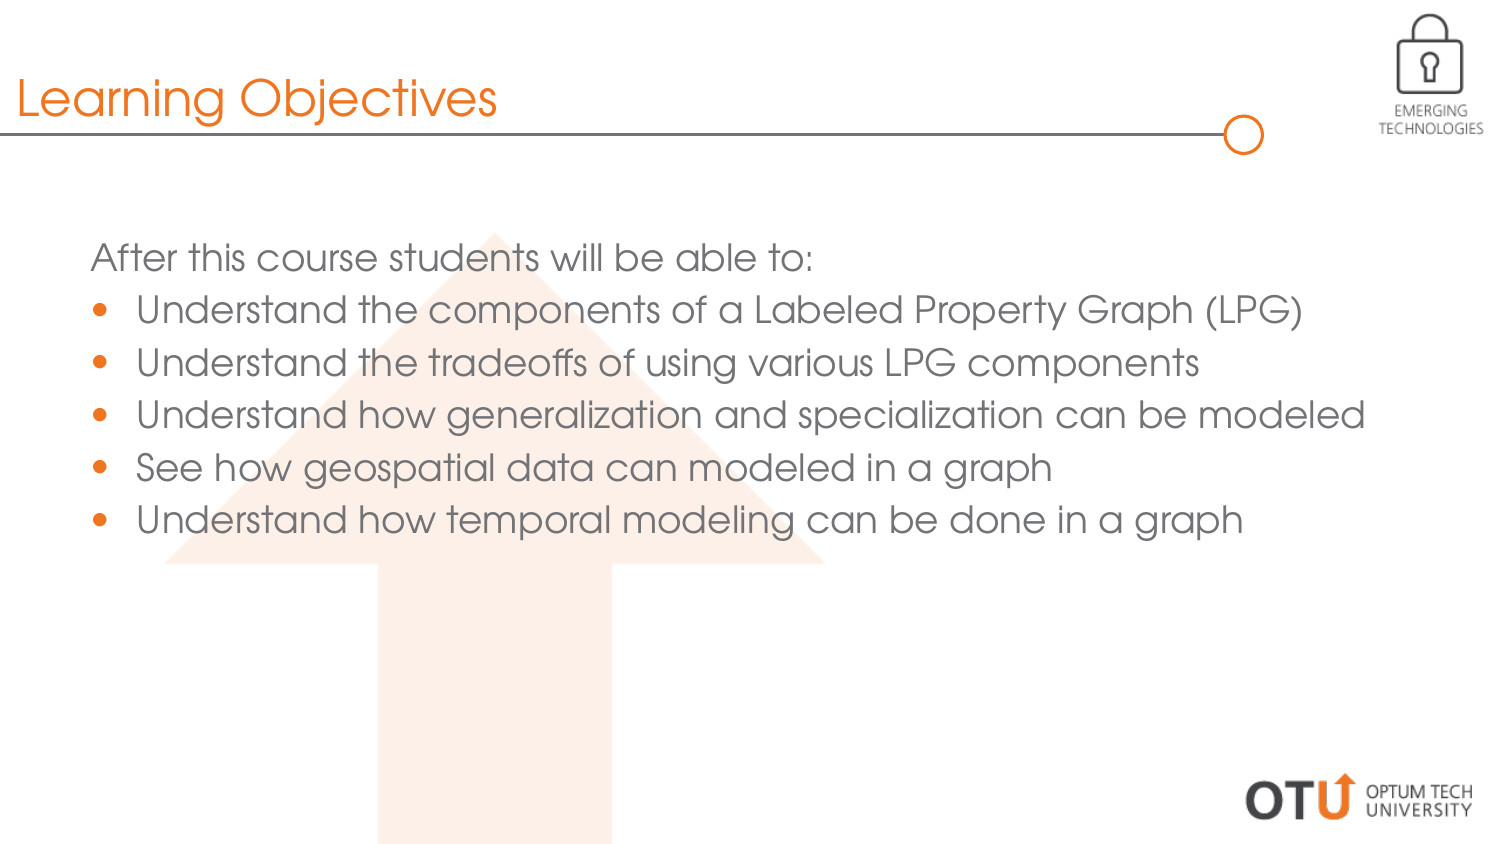

Learning Objectives

After this course students will be able to:
Understand the components of a Labeled Property Graph (LPG)
Understand the tradeoffs of using various LPG components
Understand how generalization and specialization can be modeled
See how geospatial data can modeled in a graph
Understand how temporal modeling can be done in a graph